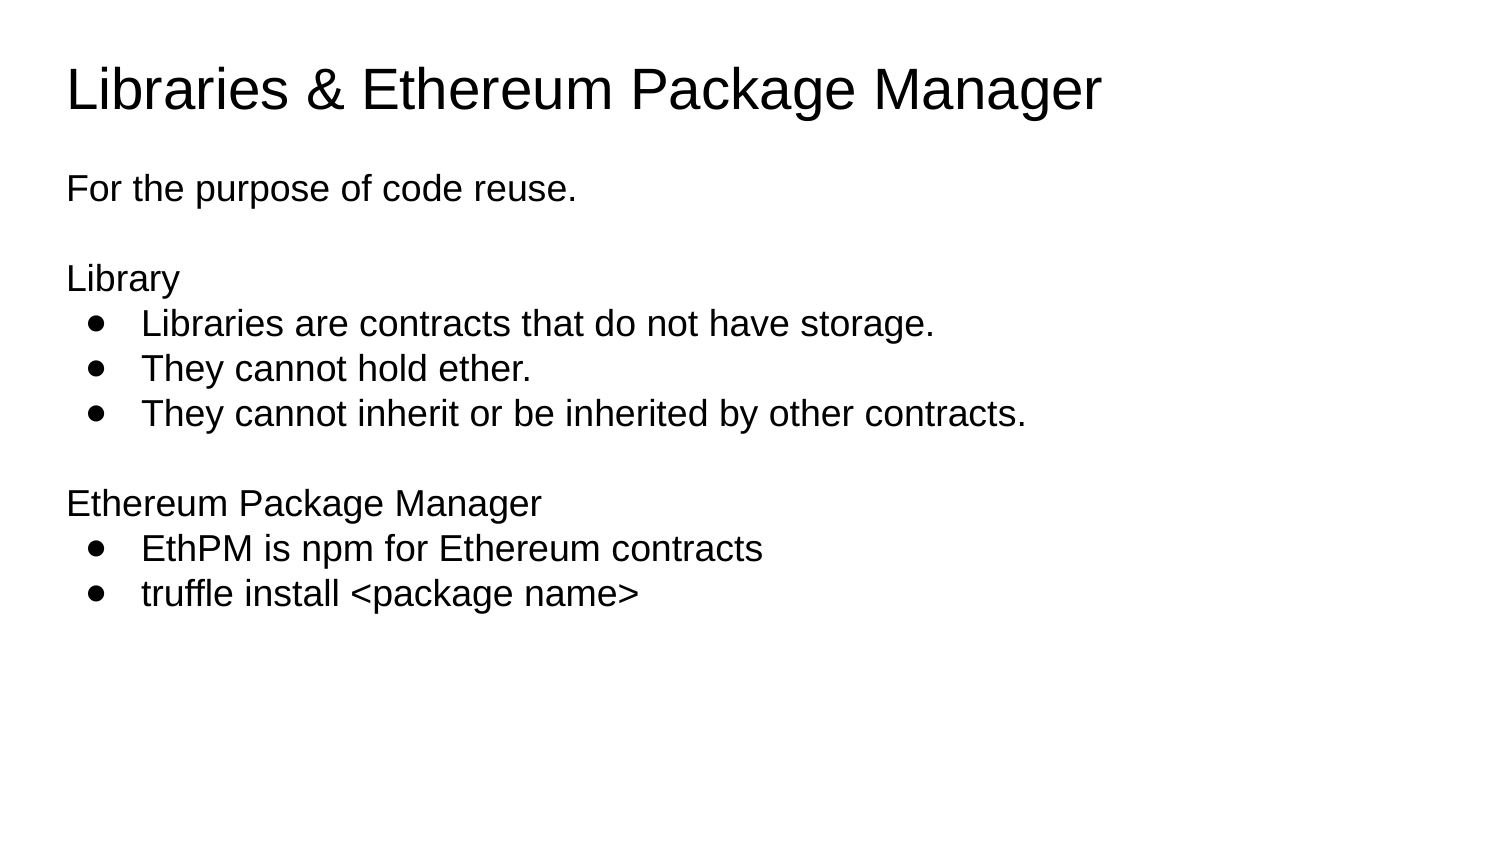

# Libraries & Ethereum Package Manager
For the purpose of code reuse.

Library
Libraries are contracts that do not have storage.
They cannot hold ether.
They cannot inherit or be inherited by other contracts.

Ethereum Package Manager
EthPM is npm for Ethereum contracts
truffle install <package name>